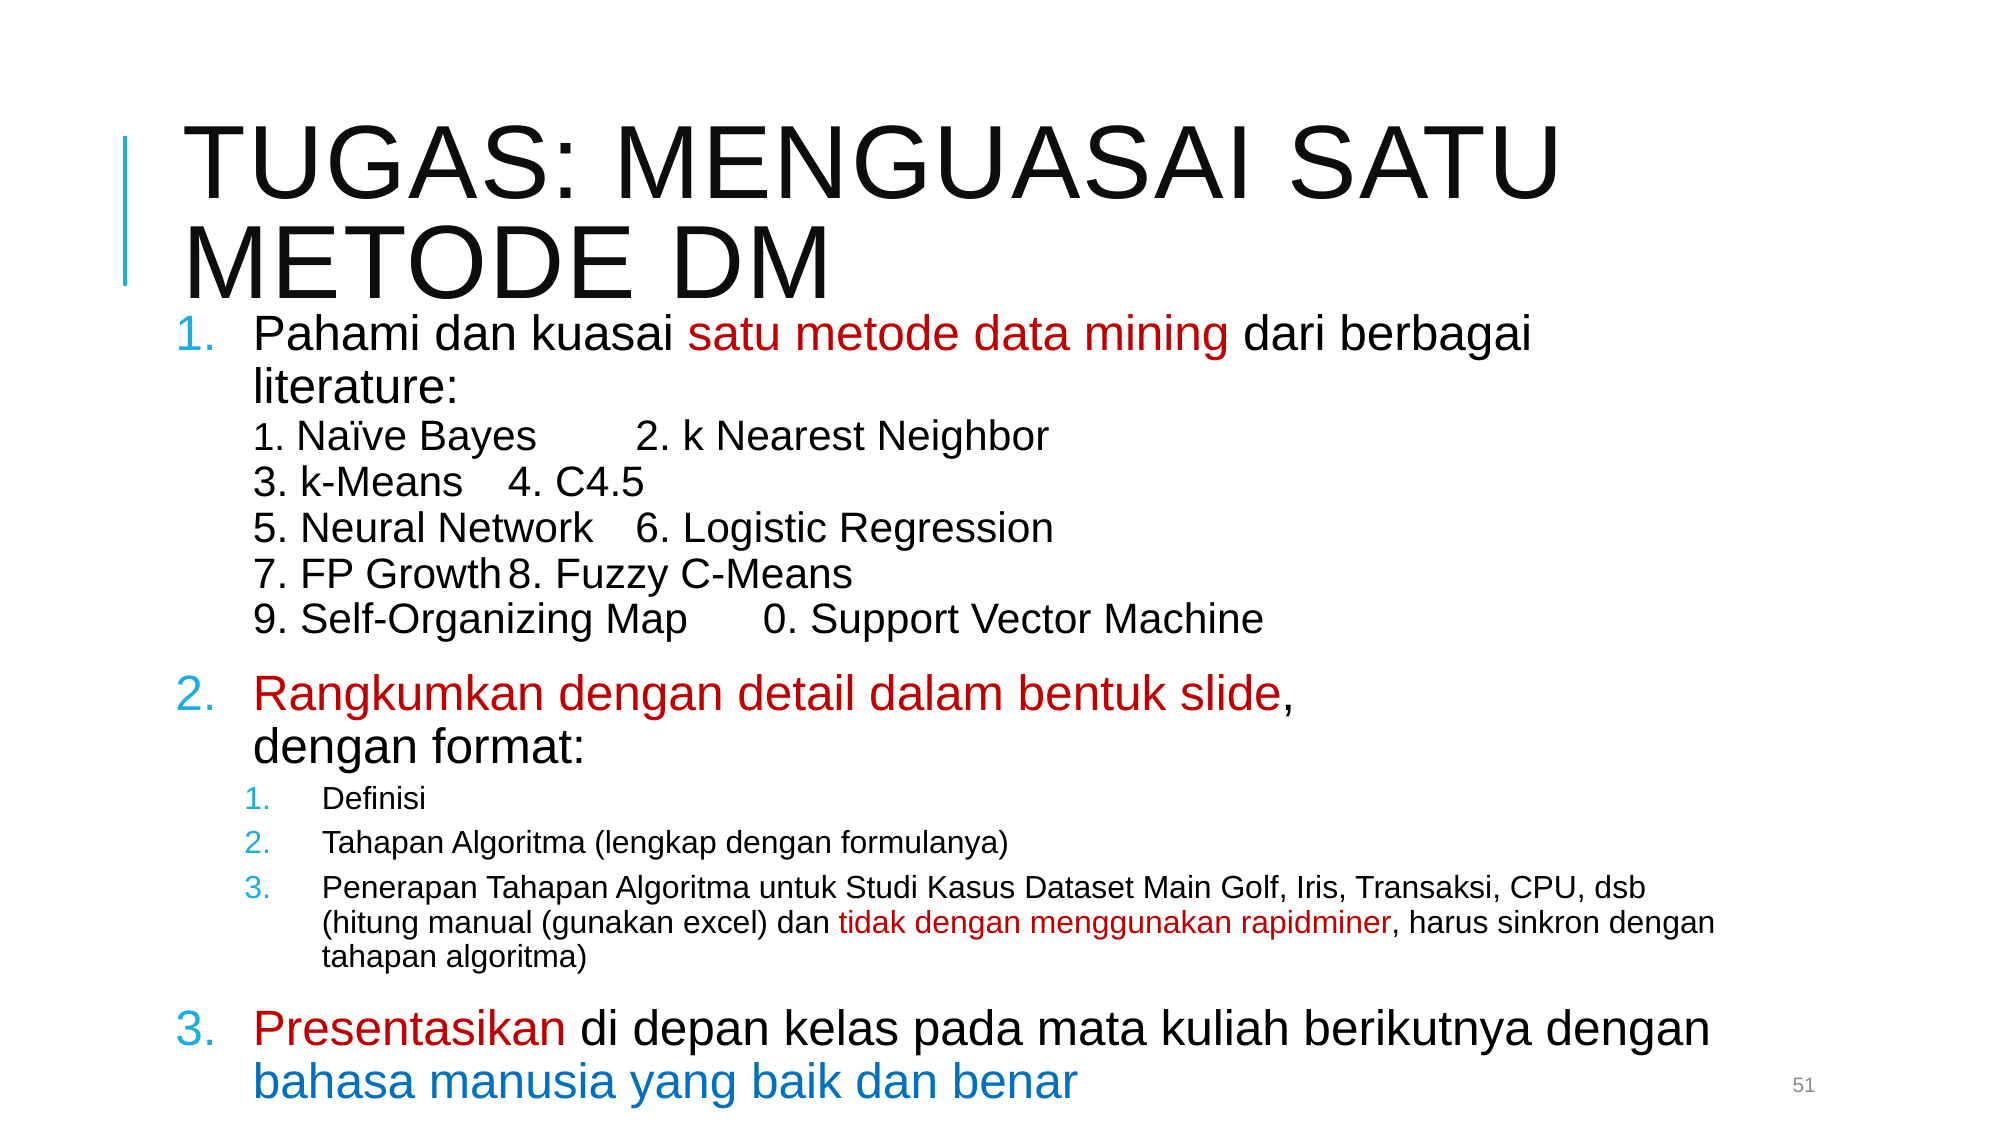

51
# Tugas: Menguasai Satu Metode DM
Pahami dan kuasai satu metode data mining dari berbagai literature:
1. Naïve Bayes        		2. k Nearest Neighbor
3. k-Means			4. C4.5
5. Neural Network		6. Logistic Regression
7. FP Growth		8. Fuzzy C-Means
9. Self-Organizing Map	0. Support Vector Machine
Rangkumkan dengan detail dalam bentuk slide,
dengan format:
Definisi
Tahapan Algoritma (lengkap dengan formulanya)
Penerapan Tahapan Algoritma untuk Studi Kasus Dataset Main Golf, Iris, Transaksi, CPU, dsb
(hitung manual (gunakan excel) dan tidak dengan menggunakan rapidminer, harus sinkron dengan tahapan algoritma)
Presentasikan di depan kelas pada mata kuliah berikutnya dengan bahasa manusia yang baik dan benar